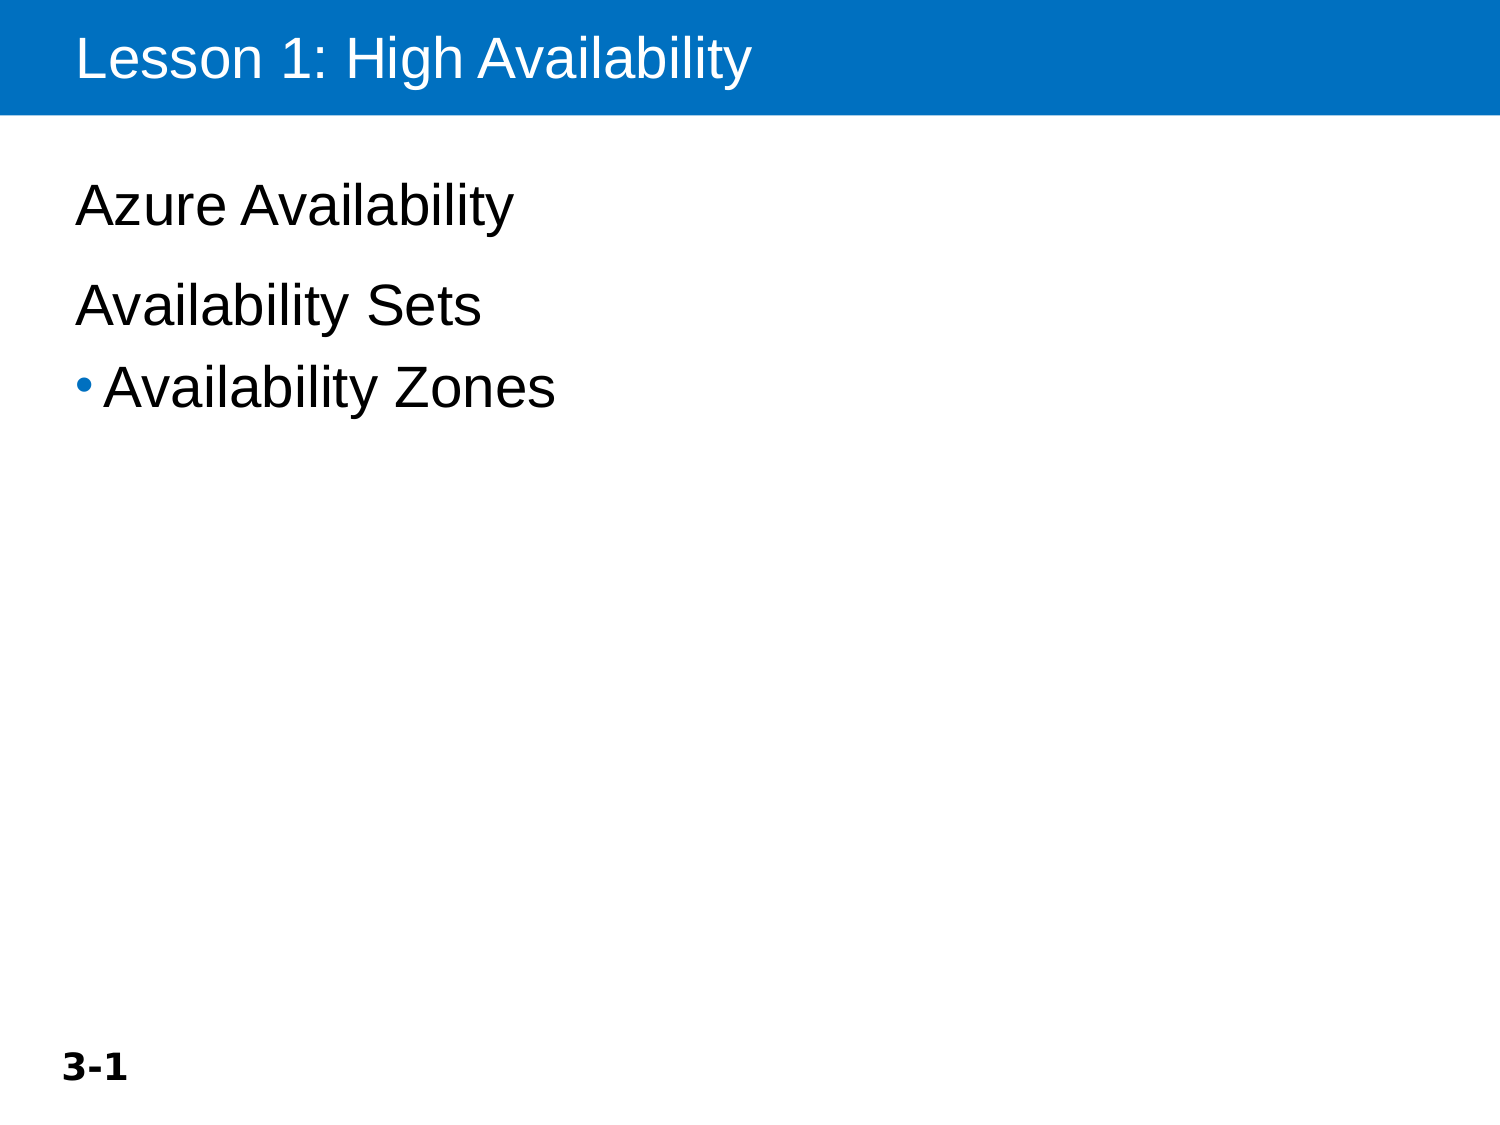

# Lesson 1: High Availability
Azure Availability
Availability Sets
Availability Zones
3-1